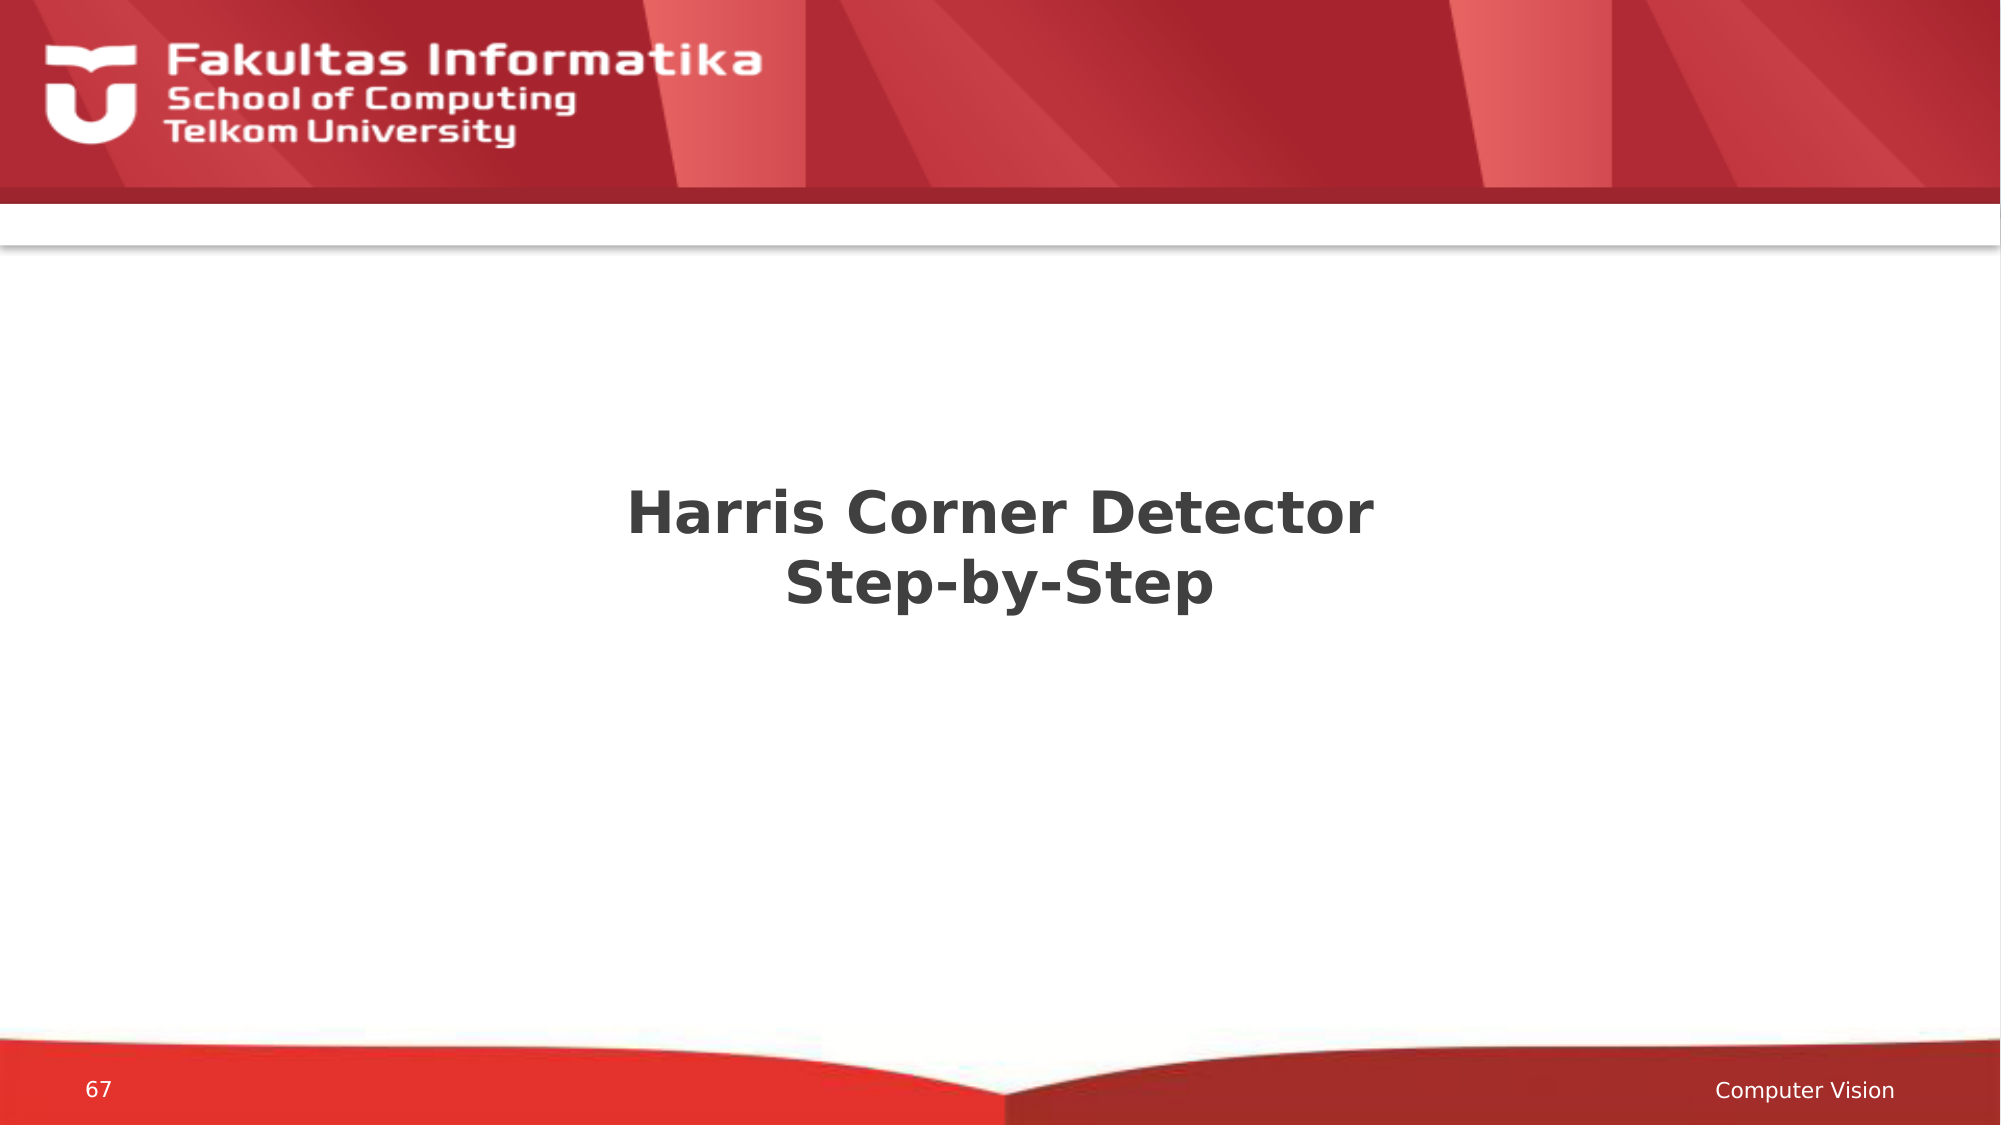

# Harris Corner Detector Step-by-Step
Computer Vision
67